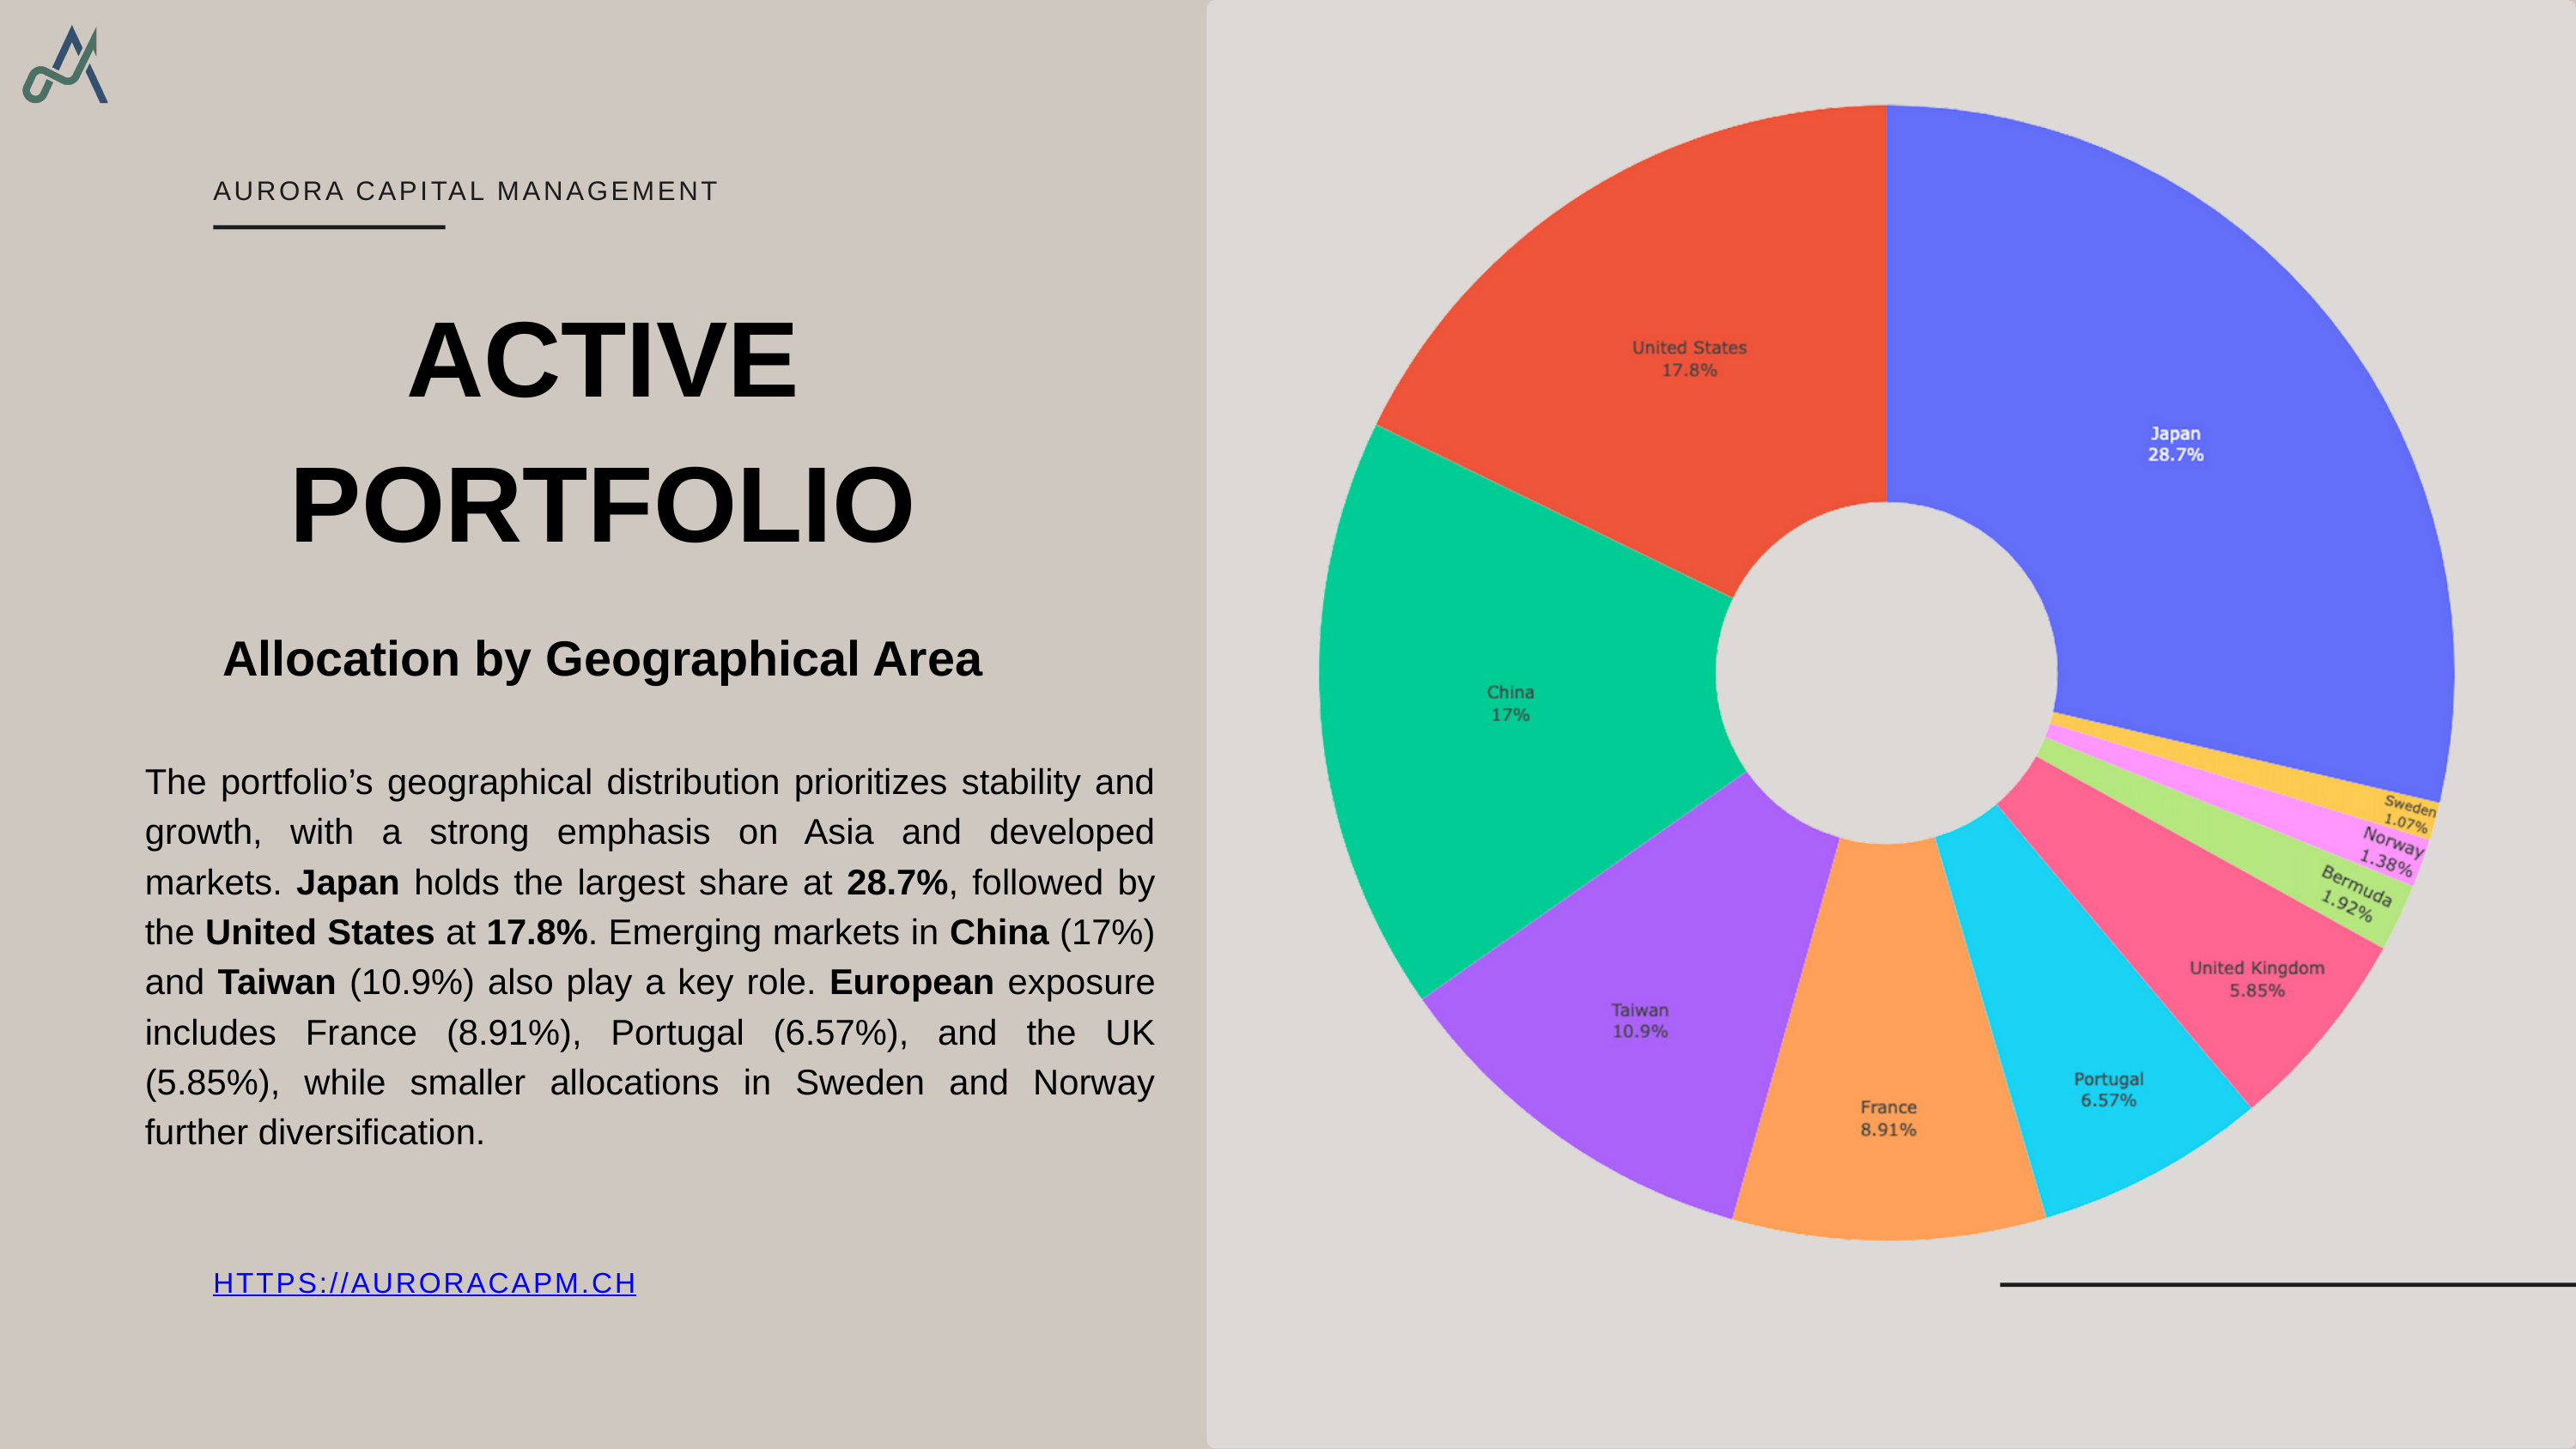

AURORA CAPITAL MANAGEMENT

ACTIVE PORTFOLIO
Allocation by Geographical Area
The portfolio’s geographical distribution prioritizes stability and growth, with a strong emphasis on Asia and developed markets. Japan holds the largest share at 28.7%, followed by the United States at 17.8%. Emerging markets in China (17%) and Taiwan (10.9%) also play a key role. European exposure includes France (8.91%), Portugal (6.57%), and the UK (5.85%), while smaller allocations in Sweden and Norway further diversification.
HTTPS://AURORACAPM.CH